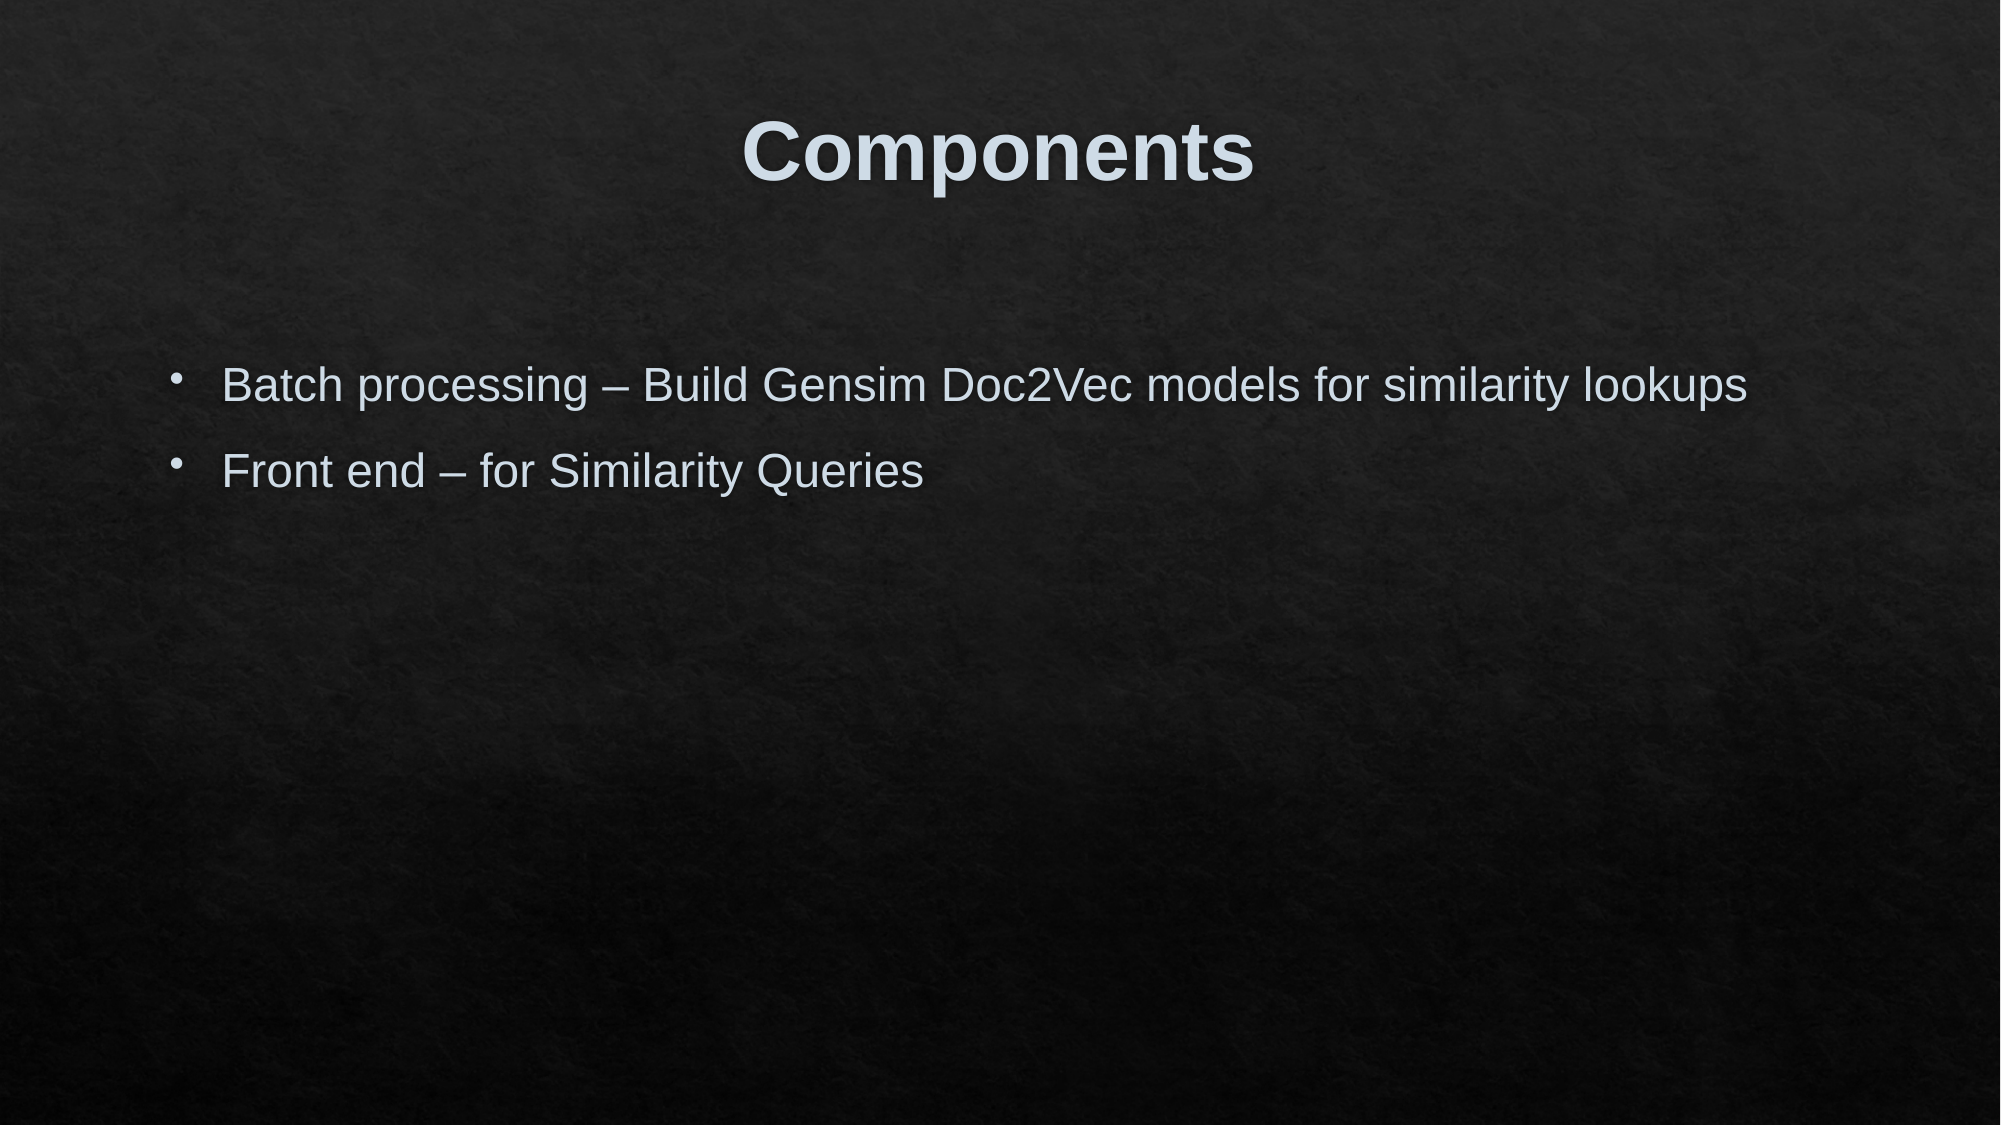

# Components
Batch processing – Build Gensim Doc2Vec models for similarity lookups
Front end – for Similarity Queries